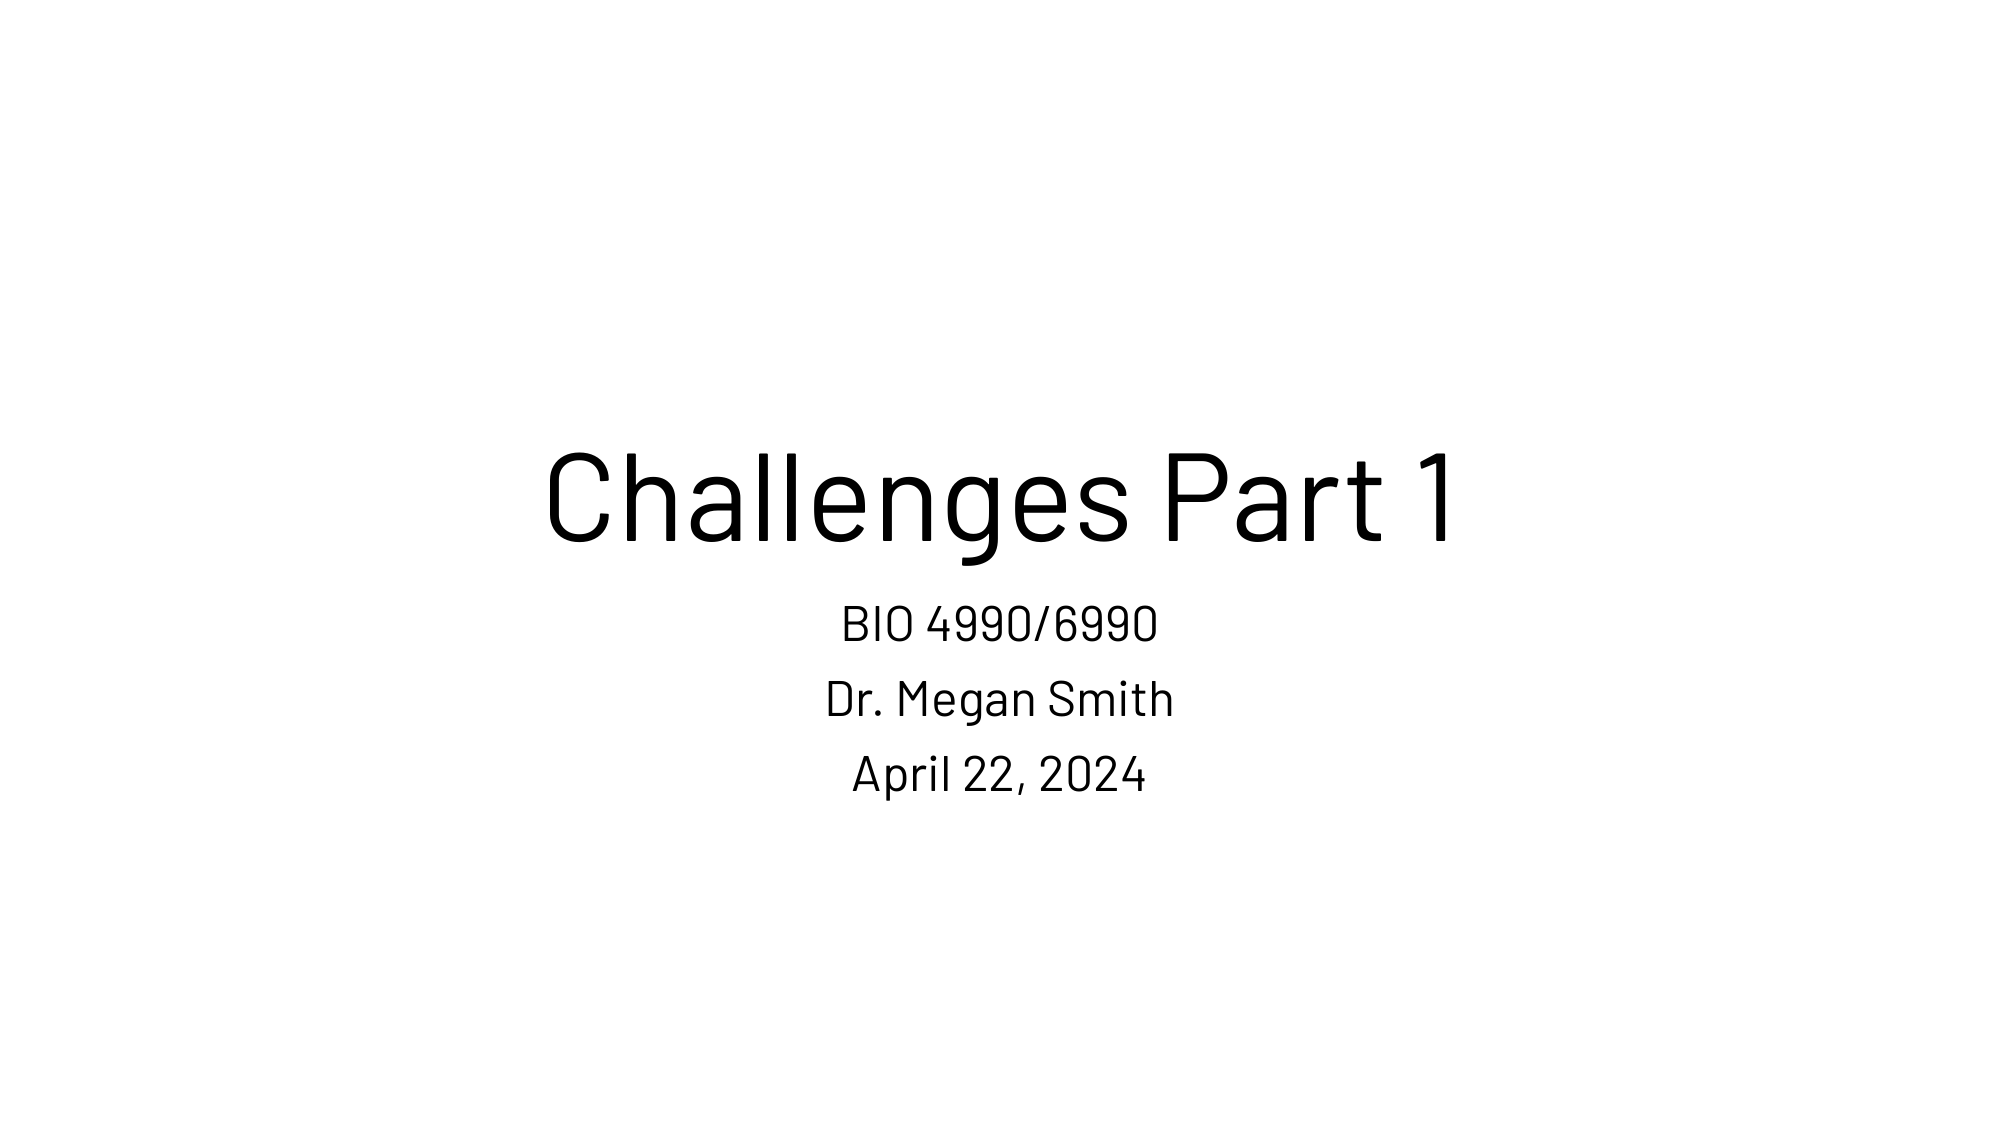

# Challenges Part 1
BIO 4990/6990
Dr. Megan Smith
April 22, 2024